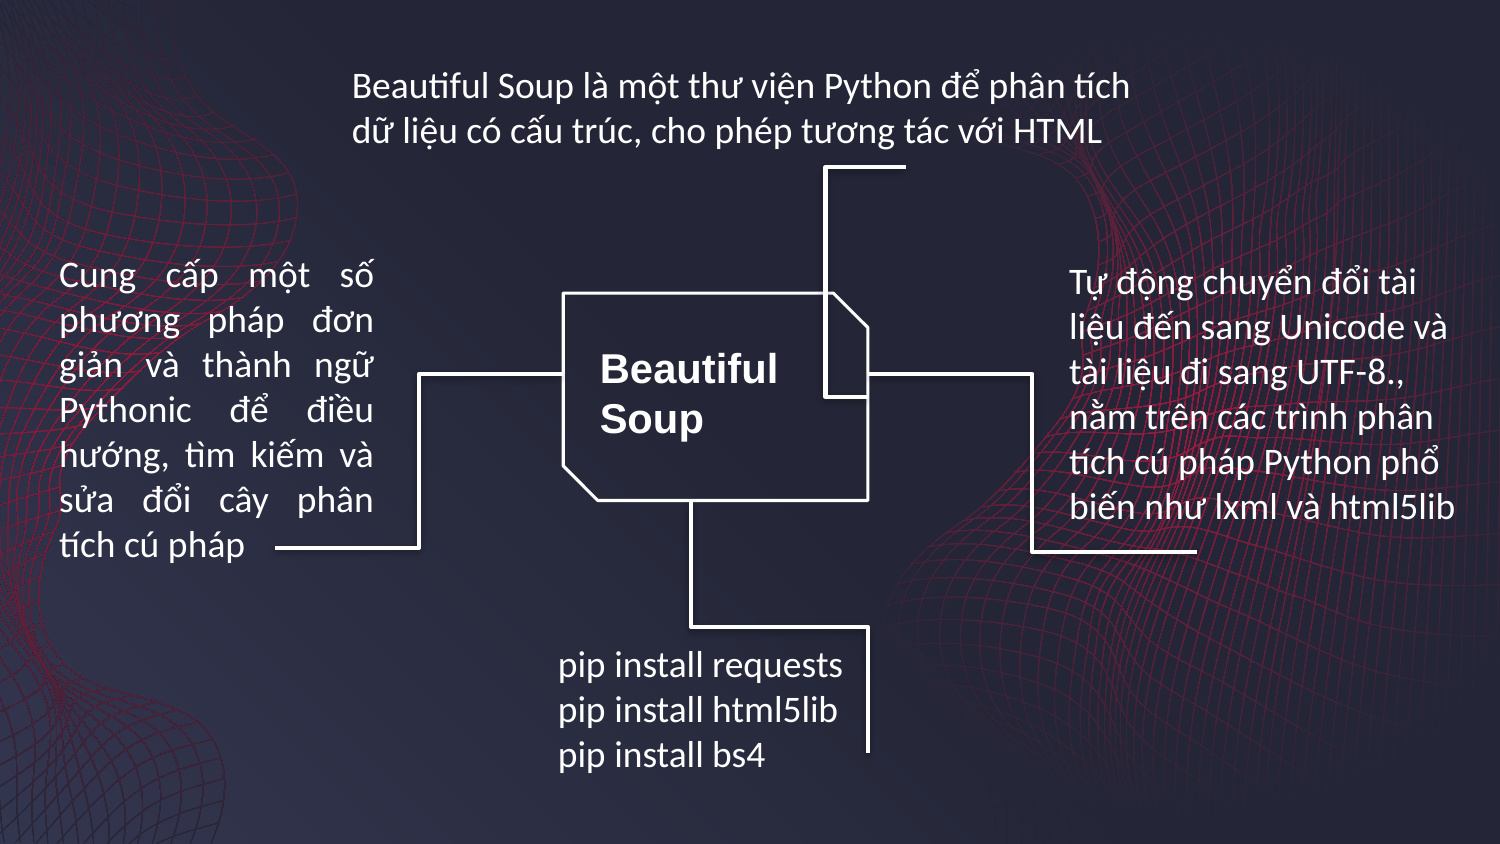

Beautiful Soup là một thư viện Python để phân tích dữ liệu có cấu trúc, cho phép tương tác với HTML

Tự động chuyển đổi tài liệu đến sang Unicode và tài liệu đi sang UTF-8., nằm trên các trình phân tích cú pháp Python phổ biến như lxml và html5lib
Cung cấp một số phương pháp đơn giản và thành ngữ Pythonic để điều hướng, tìm kiếm và sửa đổi cây phân tích cú pháp
Beautiful Soup
pip install requests
pip install html5lib
pip install bs4